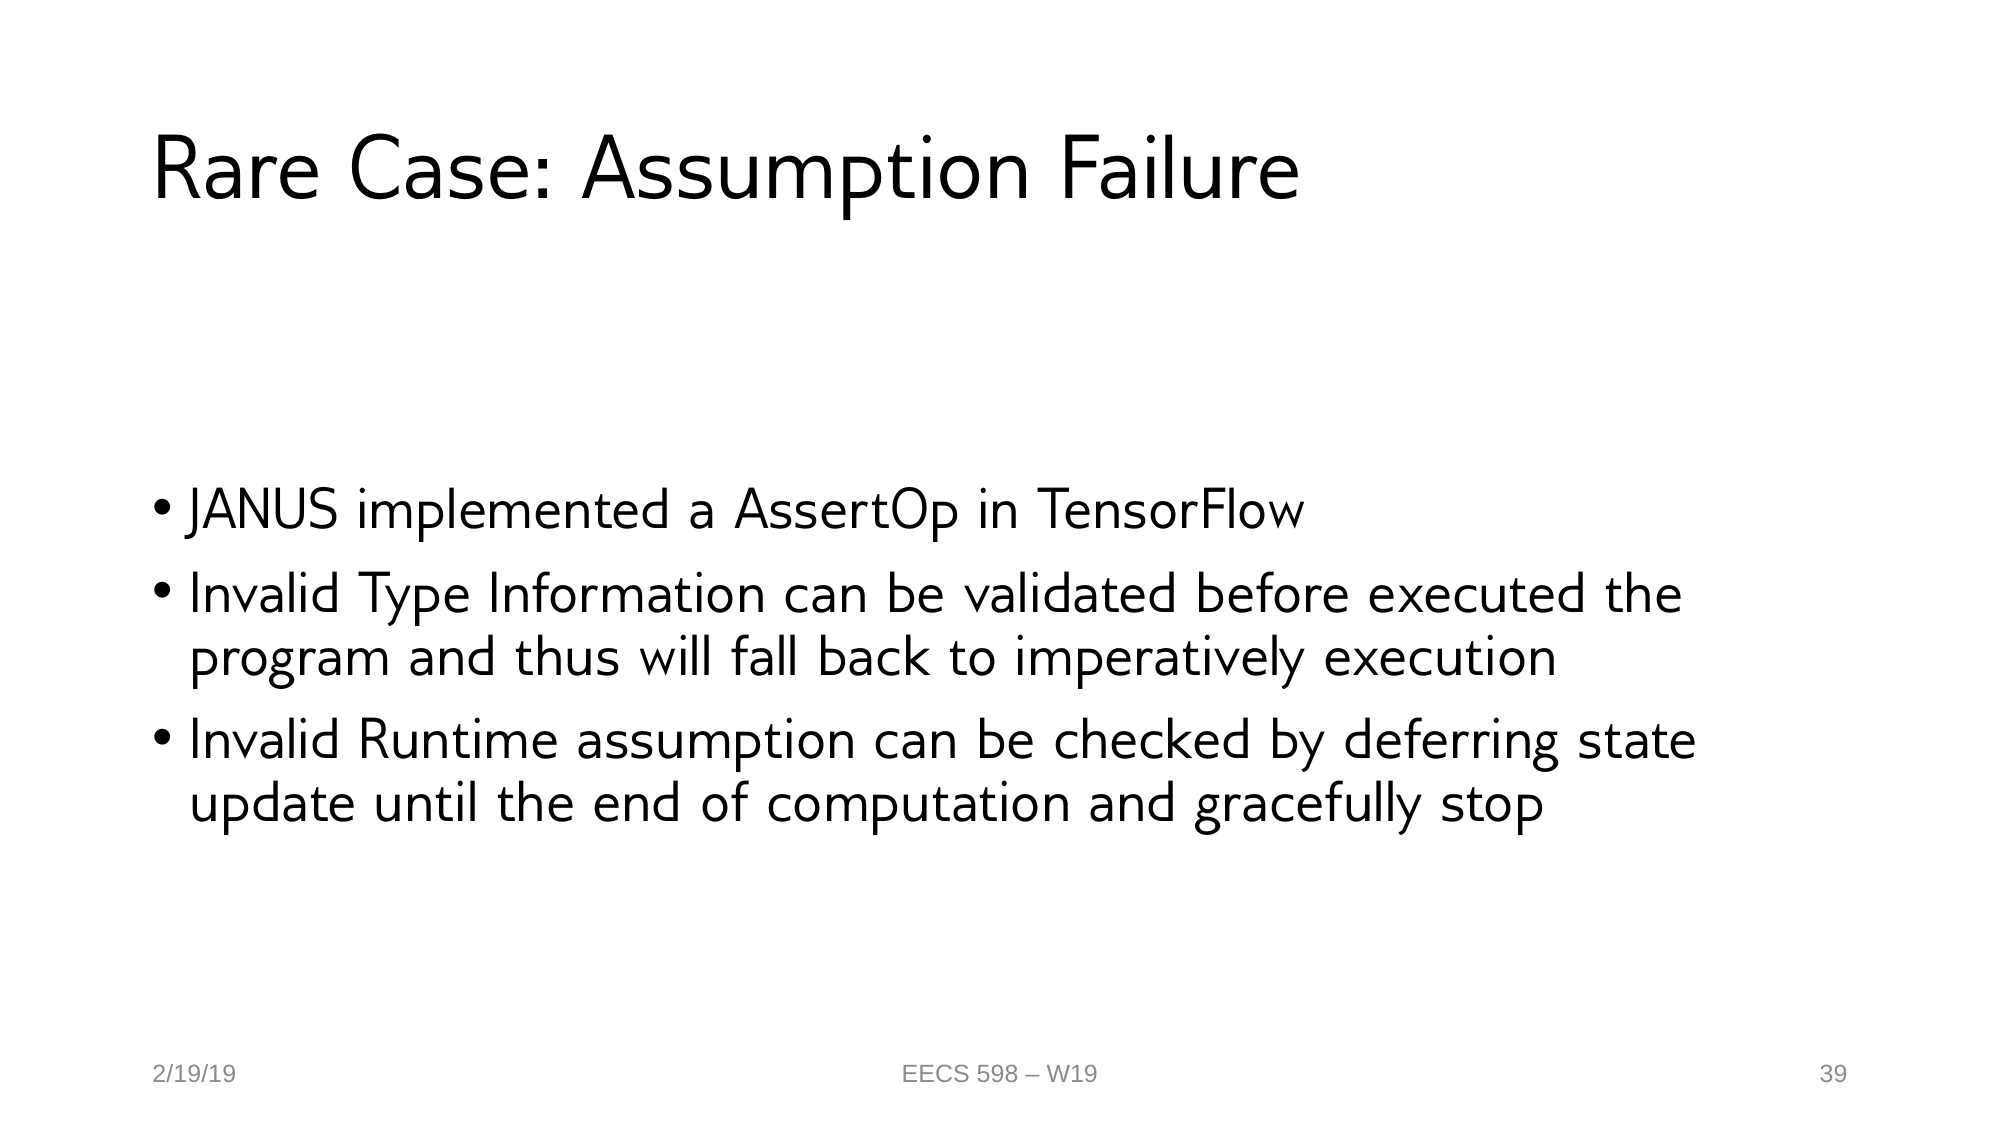

# Rare Case: Assumption Failure
JANUS implemented a AssertOp in TensorFlow
Invalid Type Information can be validated before executed the program and thus will fall back to imperatively execution
Invalid Runtime assumption can be checked by deferring state update until the end of computation and gracefully stop
2/19/19
EECS 598 – W19
39